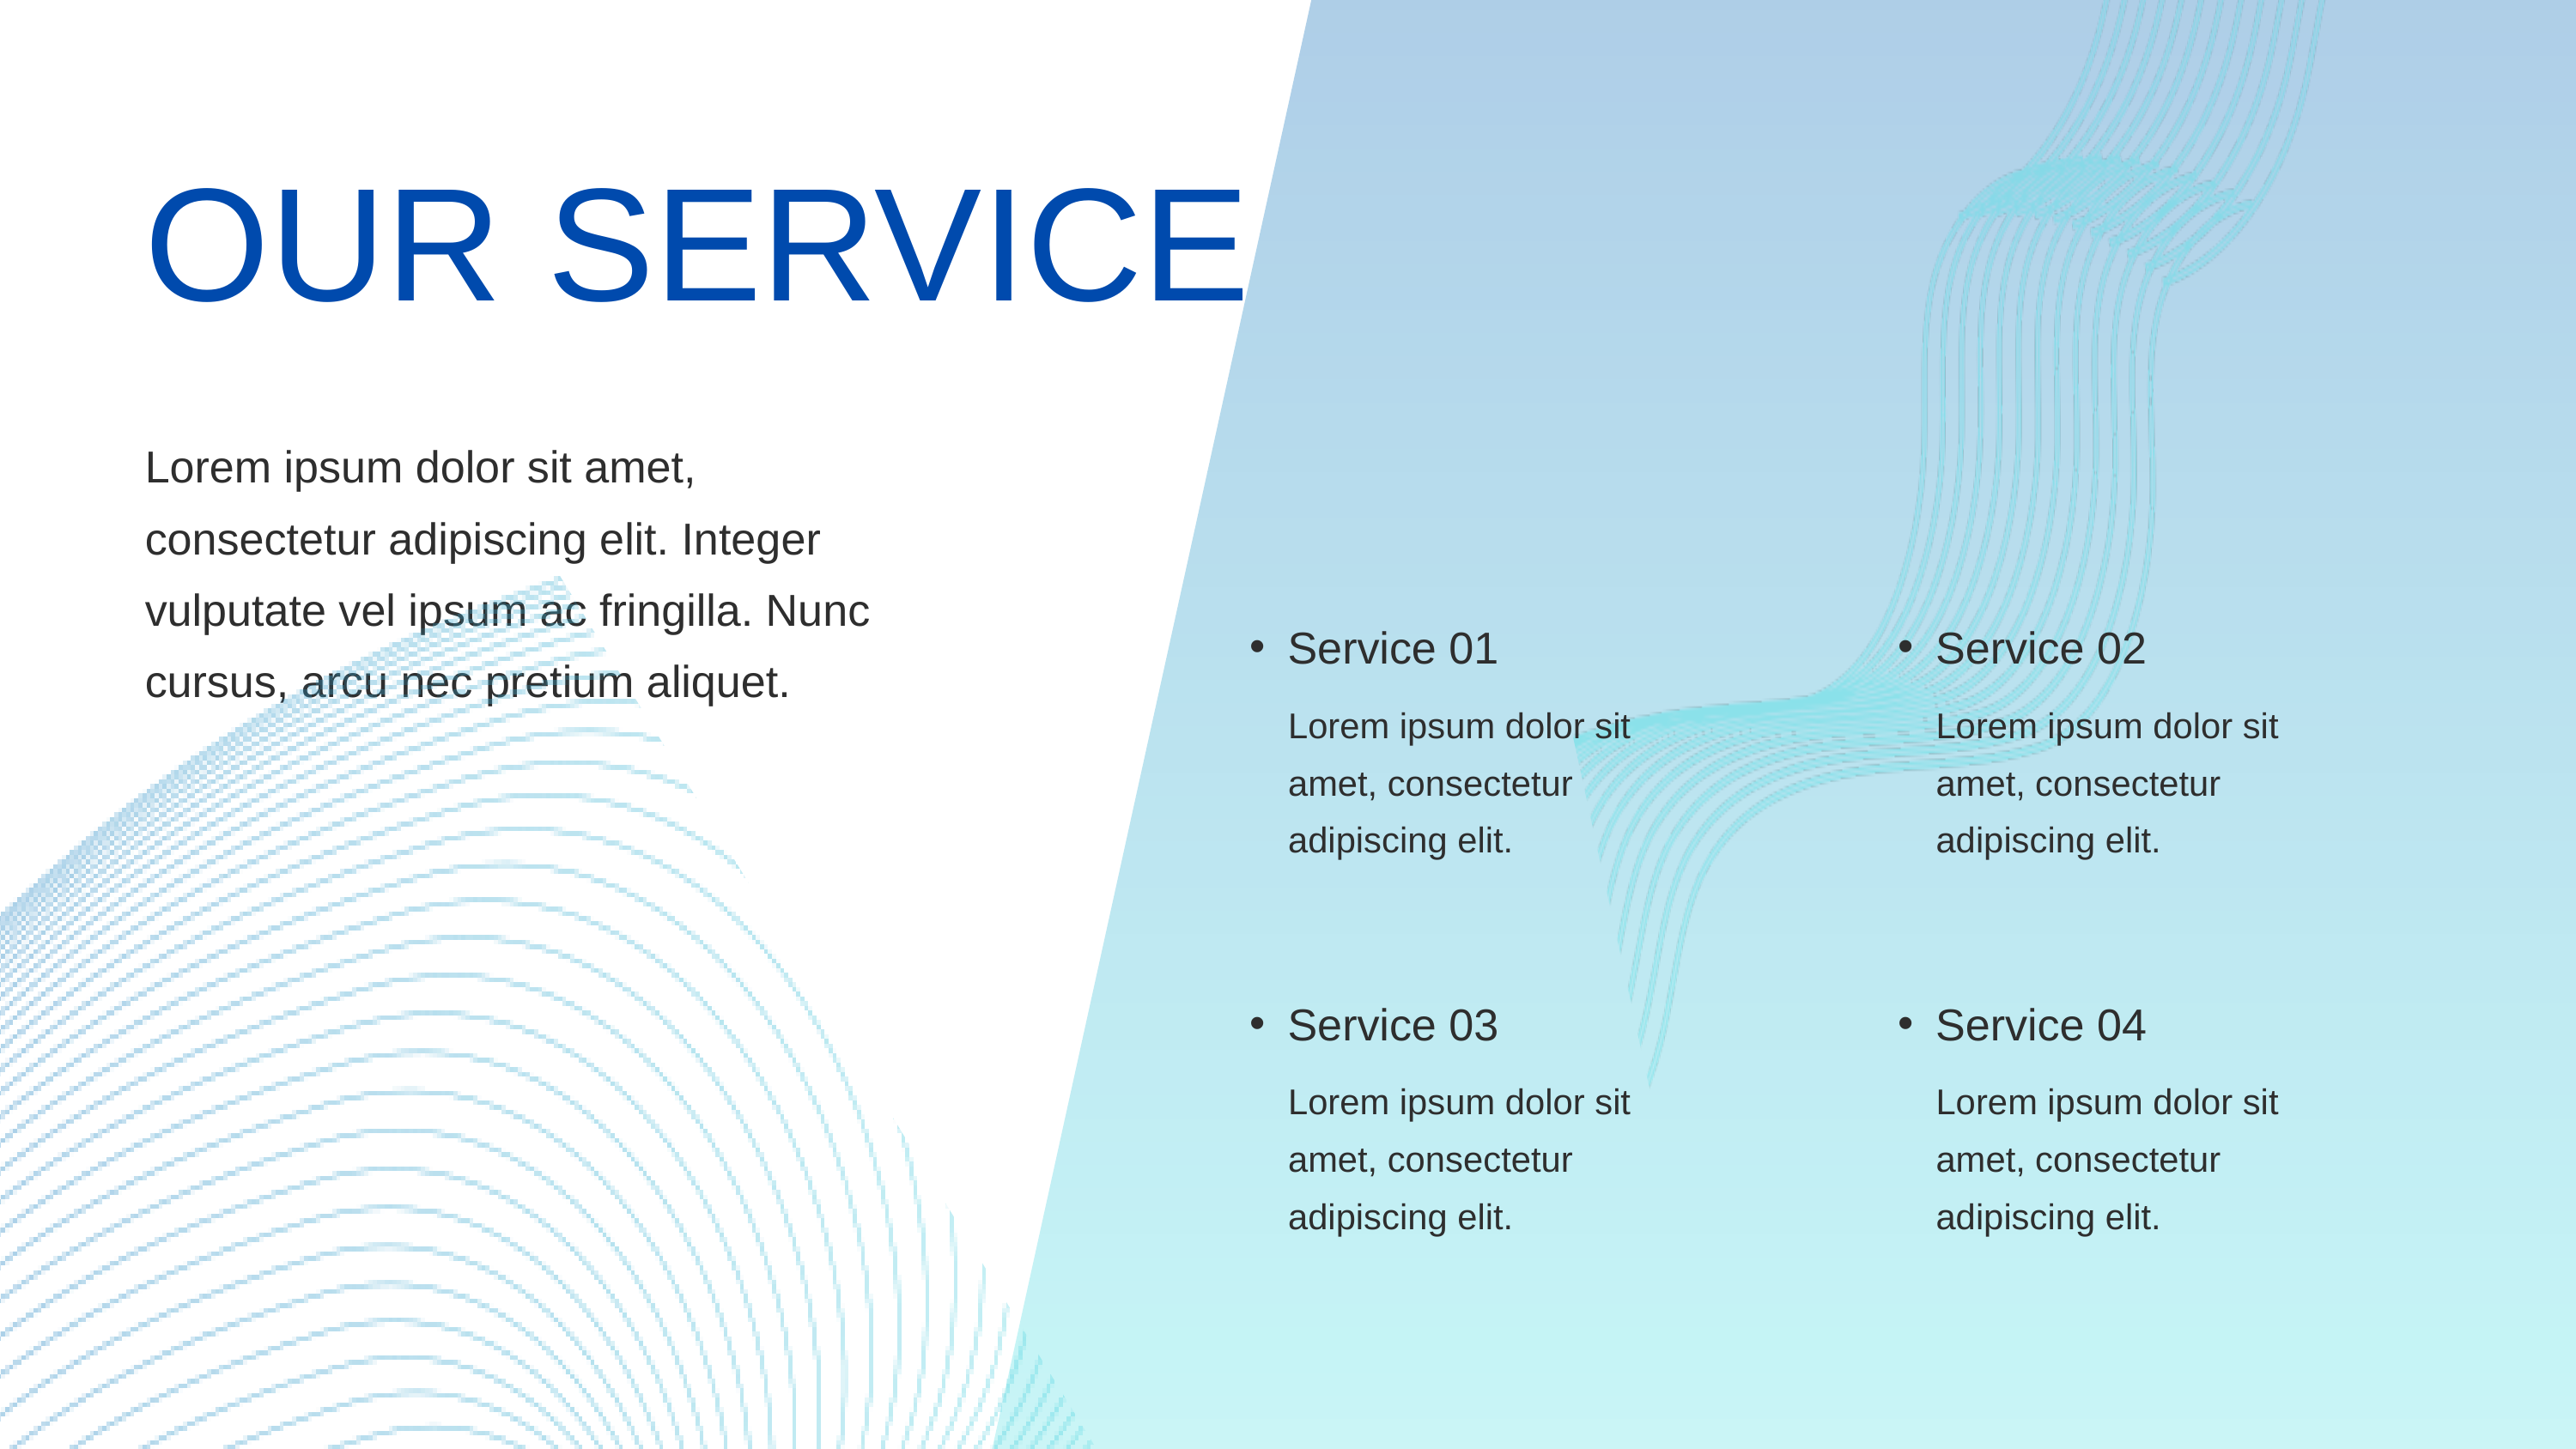

OUR SERVICE
Lorem ipsum dolor sit amet, consectetur adipiscing elit. Integer vulputate vel ipsum ac fringilla. Nunc cursus, arcu nec pretium aliquet.
Service 01
Service 02
Lorem ipsum dolor sit amet, consectetur adipiscing elit.
Lorem ipsum dolor sit amet, consectetur adipiscing elit.

Service 03
Service 04
Lorem ipsum dolor sit amet, consectetur adipiscing elit.
Lorem ipsum dolor sit amet, consectetur adipiscing elit.